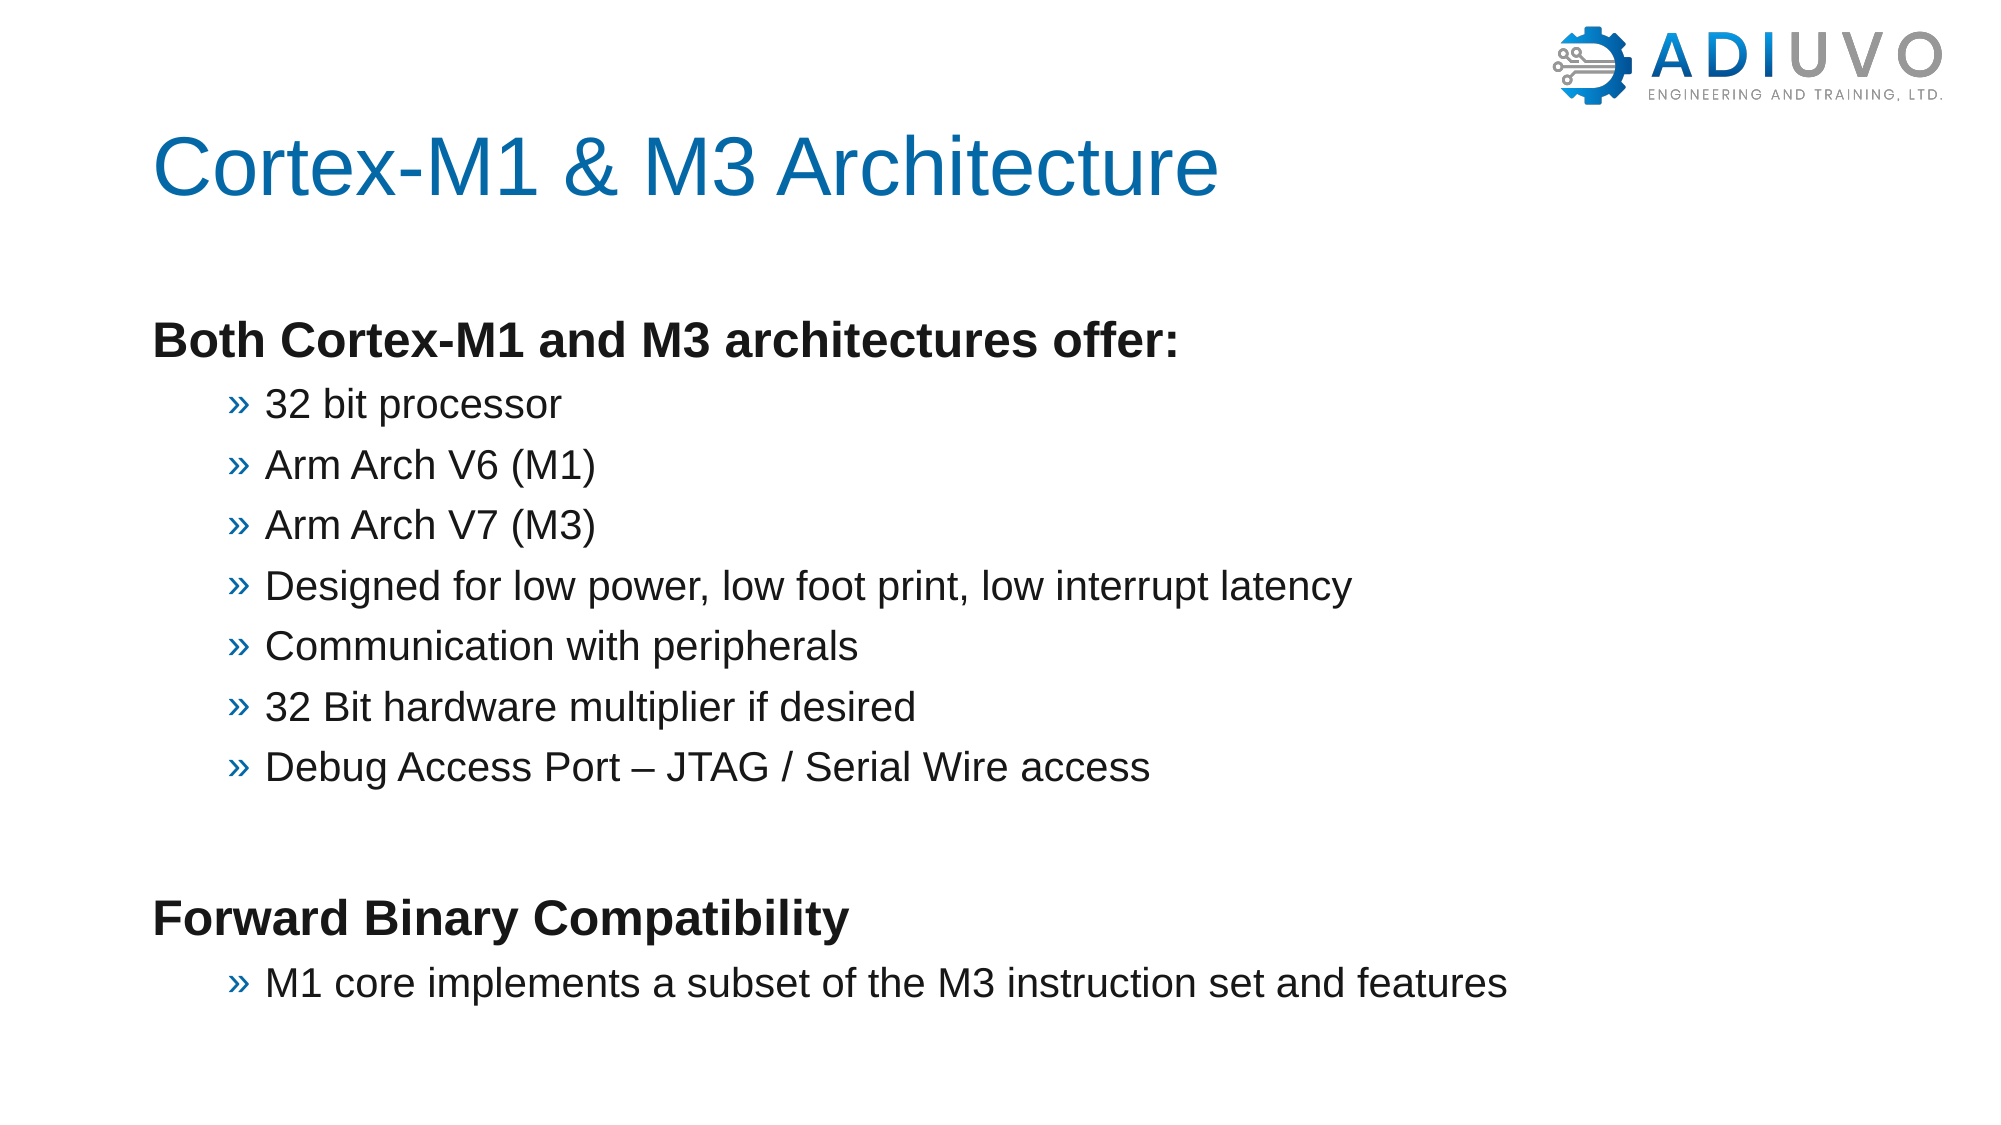

# Cortex-M1 & M3 Architecture
Both Cortex-M1 and M3 architectures offer:
32 bit processor
Arm Arch V6 (M1)
Arm Arch V7 (M3)
Designed for low power, low foot print, low interrupt latency
Communication with peripherals
32 Bit hardware multiplier if desired
Debug Access Port – JTAG / Serial Wire access

Forward Binary Compatibility
M1 core implements a subset of the M3 instruction set and features